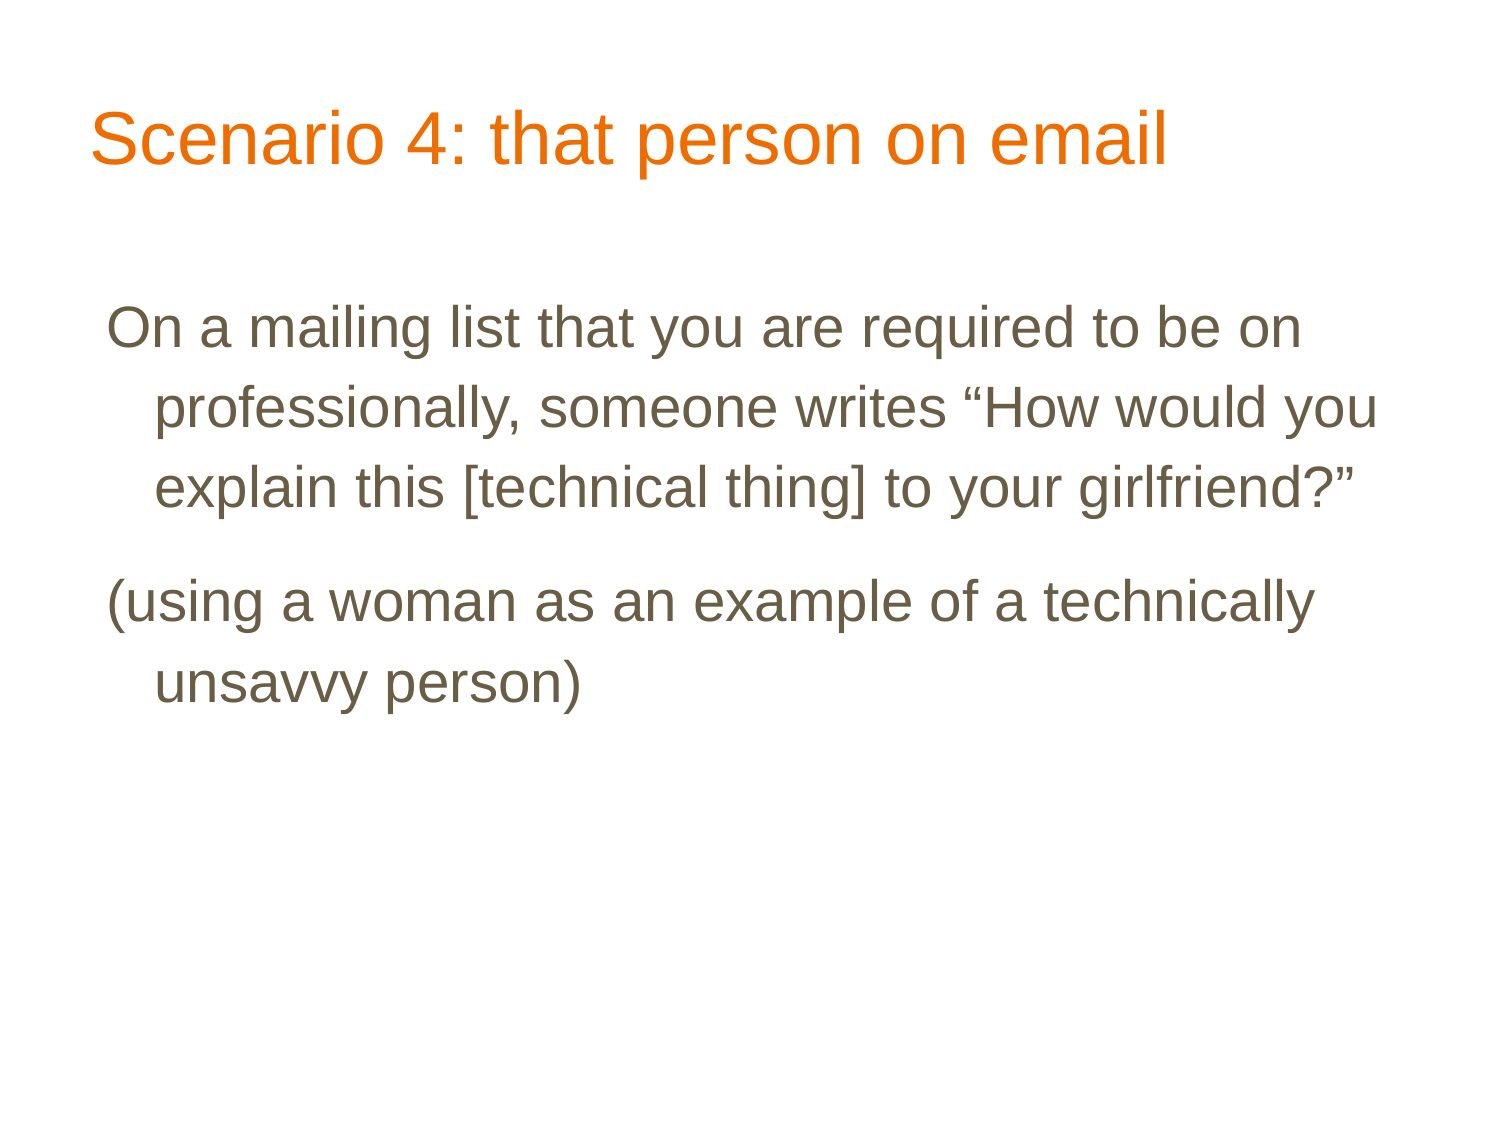

# Scenario 4: that person on email
On a mailing list that you are required to be on professionally, someone writes “How would you explain this [technical thing] to your girlfriend?”
(using a woman as an example of a technically unsavvy person)